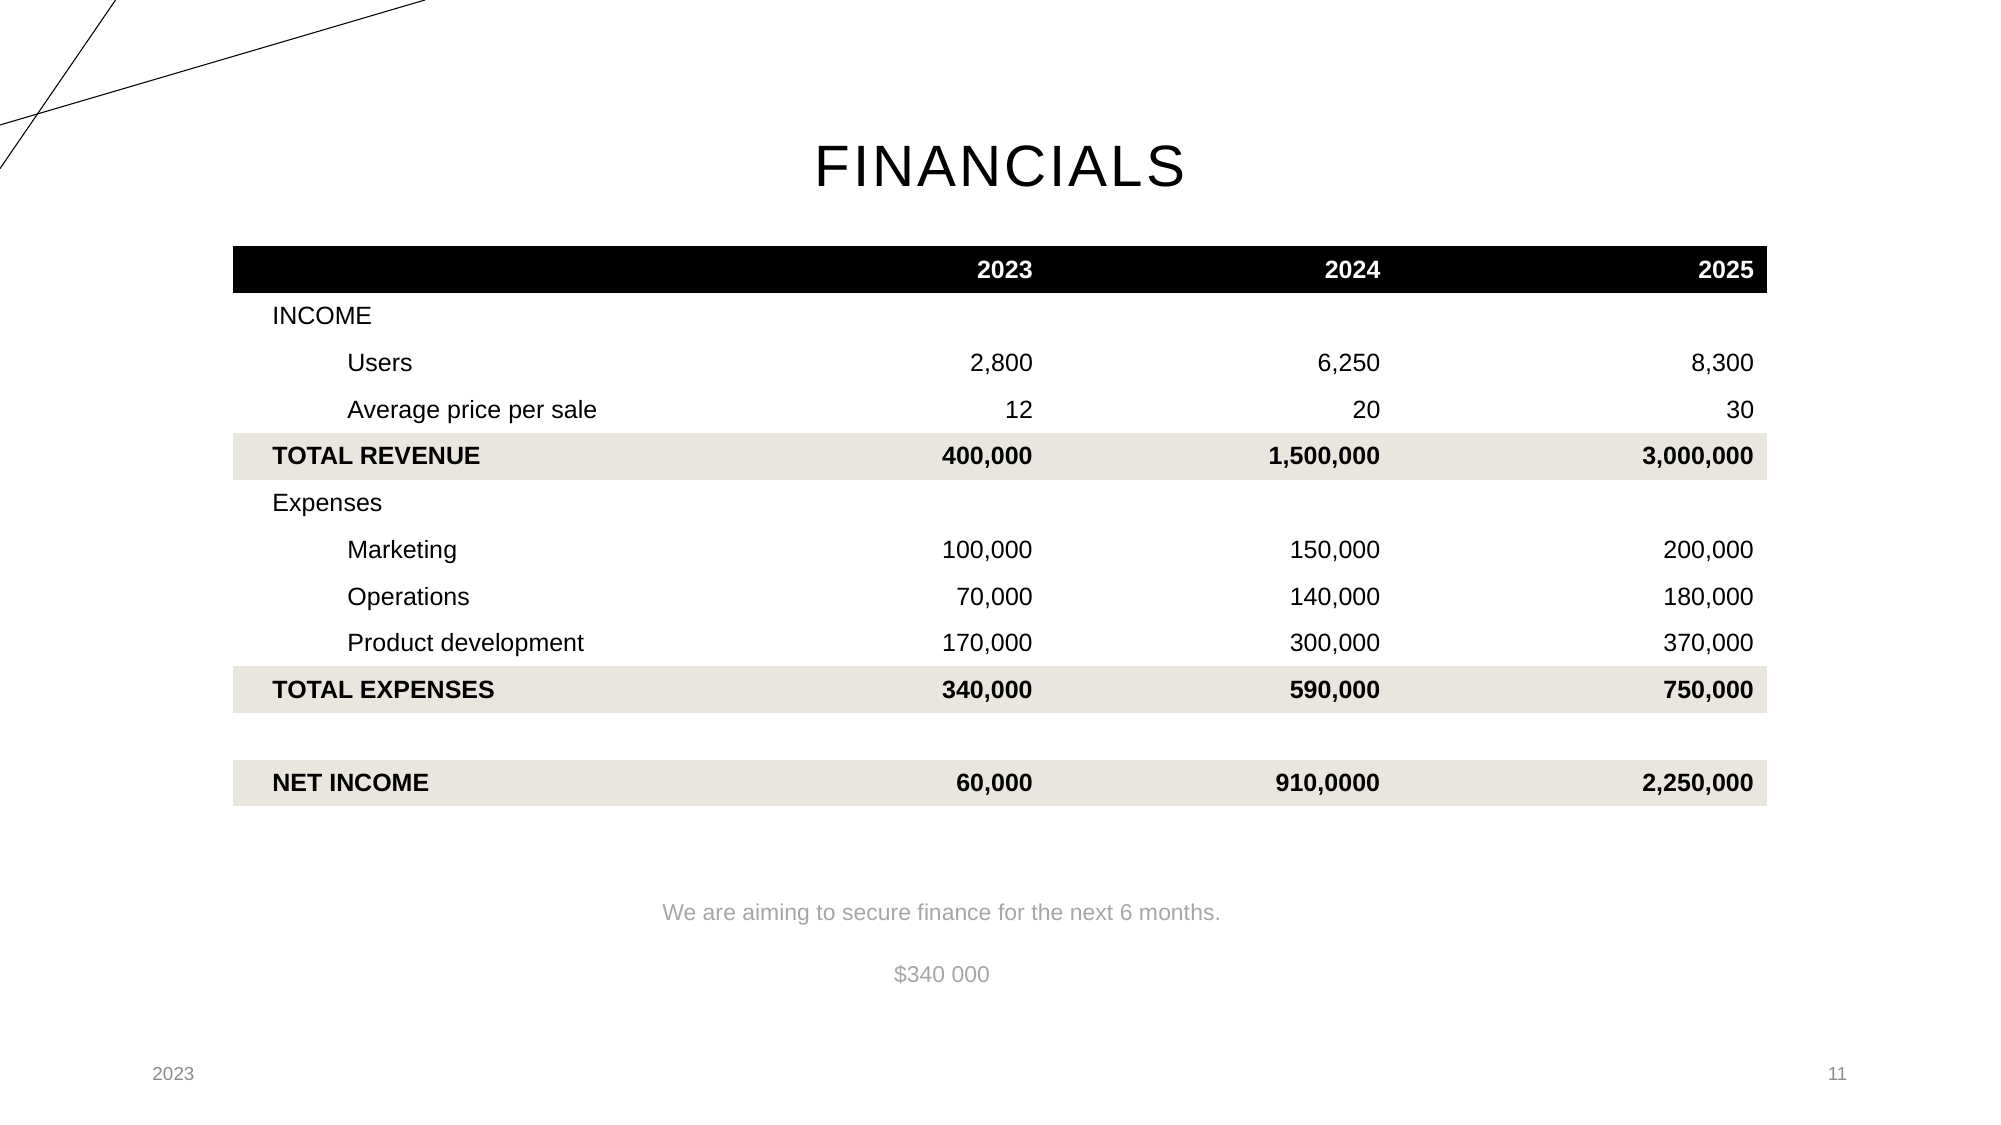

# FINANCIALS
|  | 2023 | 2024 | 2025 |
| --- | --- | --- | --- |
| INCOME |  |  |  |
| Users | 2,800 | 6,250 | 8,300 |
| Average price per sale | 12 | 20 | 30 |
| TOTAL REVENUE | 400,000 | 1,500,000 | 3,000,000 |
| Expenses |  |  |  |
| Marketing | 100,000 | 150,000 | 200,000 |
| Operations | 70,000 | 140,000 | 180,000 |
| Product development | 170,000 | 300,000 | 370,000 |
| TOTAL EXPENSES | 340,000 | 590,000 | 750,000 |
|  |  |  |  |
| NET INCOME | 60,000 | 910,0000 | 2,250,000 |
We are aiming to secure finance for the next 6 months.
$340 000
2023
11